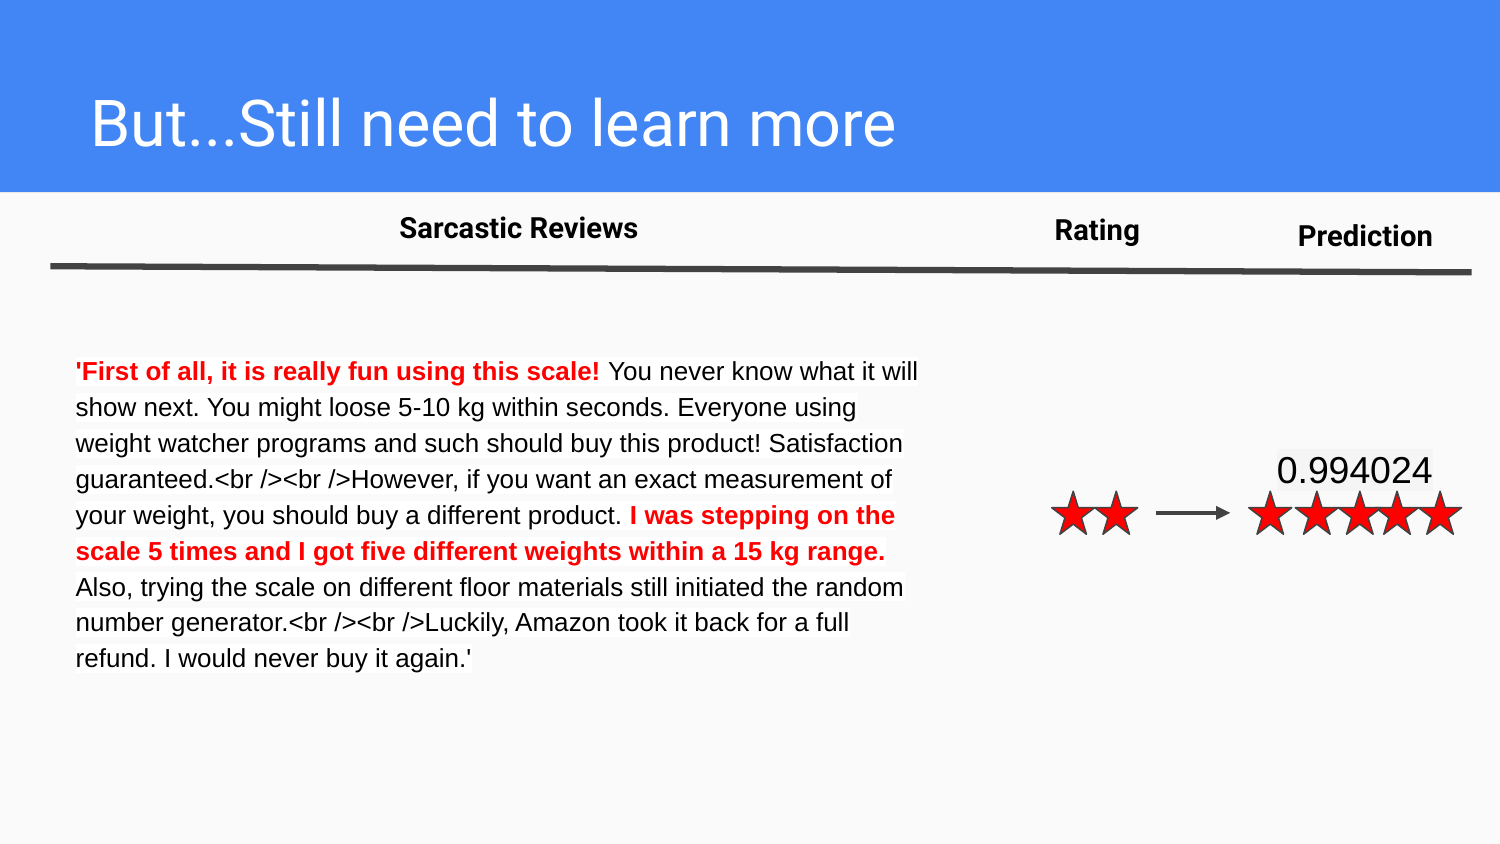

# But...Still need to learn more
Sarcastic Reviews
Rating
Prediction

'First of all, it is really fun using this scale! You never know what it will show next. You might loose 5-10 kg within seconds. Everyone using weight watcher programs and such should buy this product! Satisfaction guaranteed.<br /><br />However, if you want an exact measurement of your weight, you should buy a different product. I was stepping on the scale 5 times and I got five different weights within a 15 kg range. Also, trying the scale on different floor materials still initiated the random number generator.<br /><br />Luckily, Amazon took it back for a full refund. I would never buy it again.'

0.994024